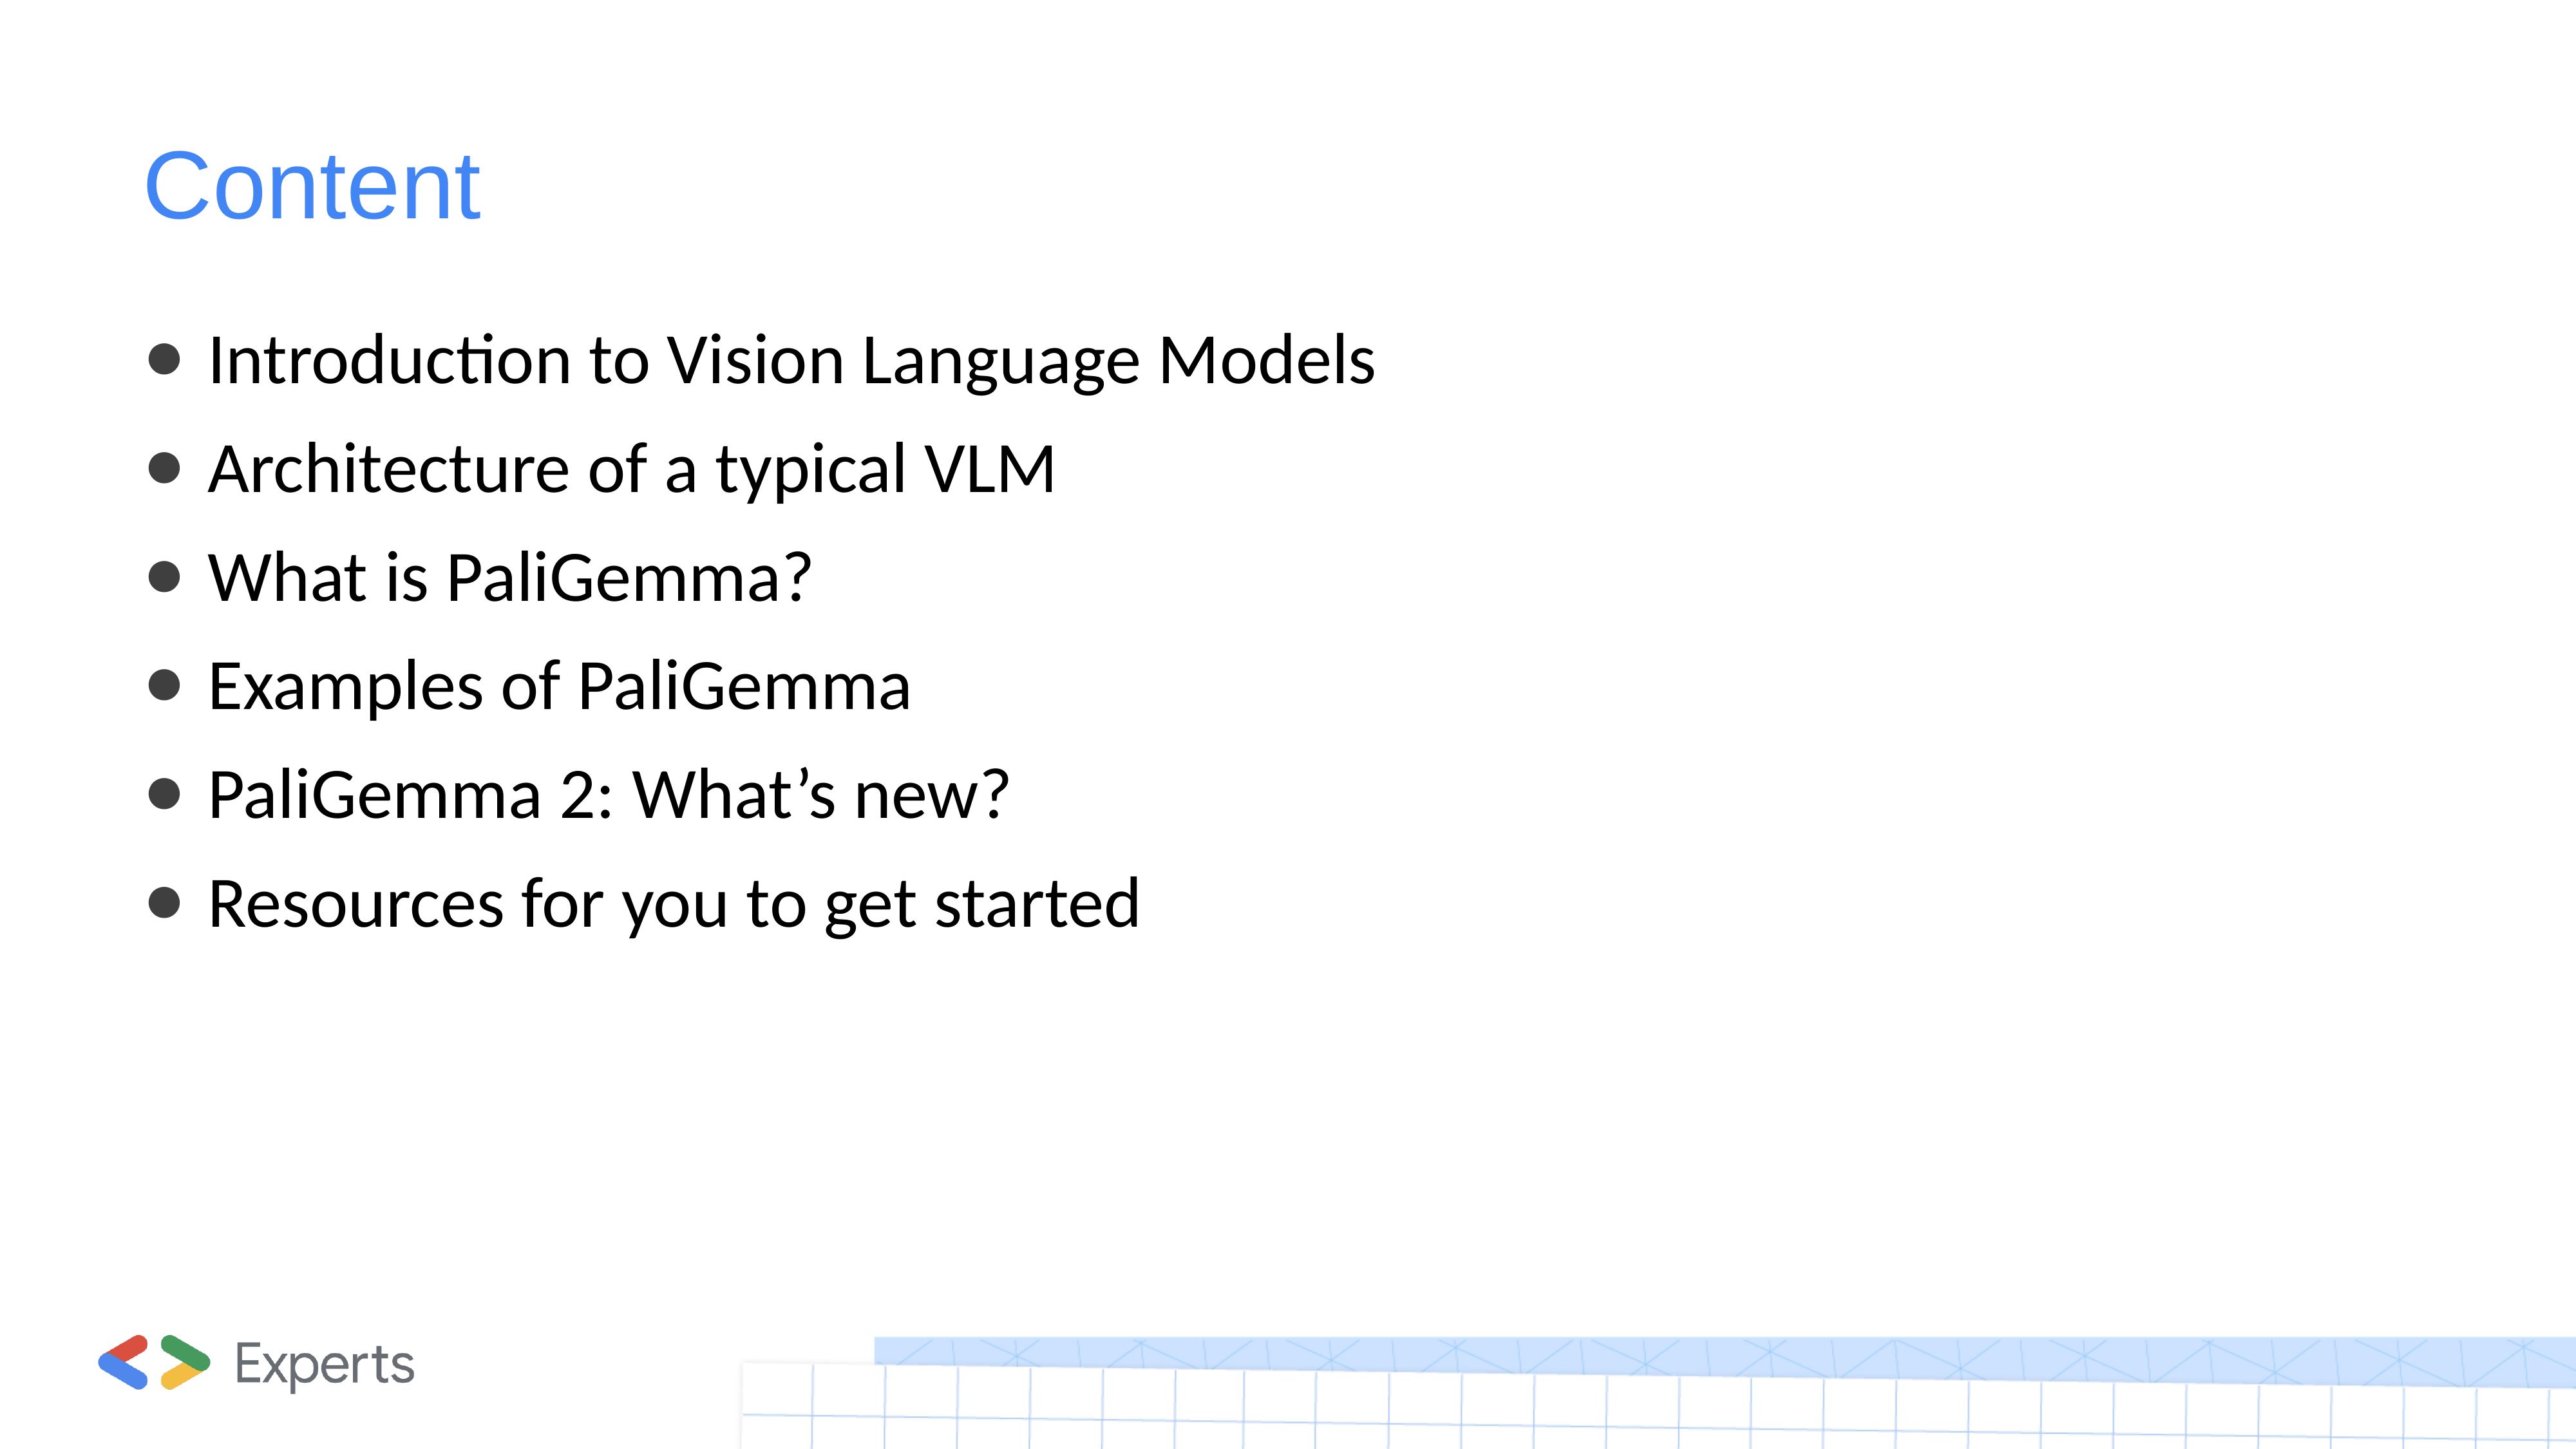

# Content
 Introduction to Vision Language Models
 Architecture of a typical VLM
 What is PaliGemma?
 Examples of PaliGemma
 PaliGemma 2: What’s new?
 Resources for you to get started